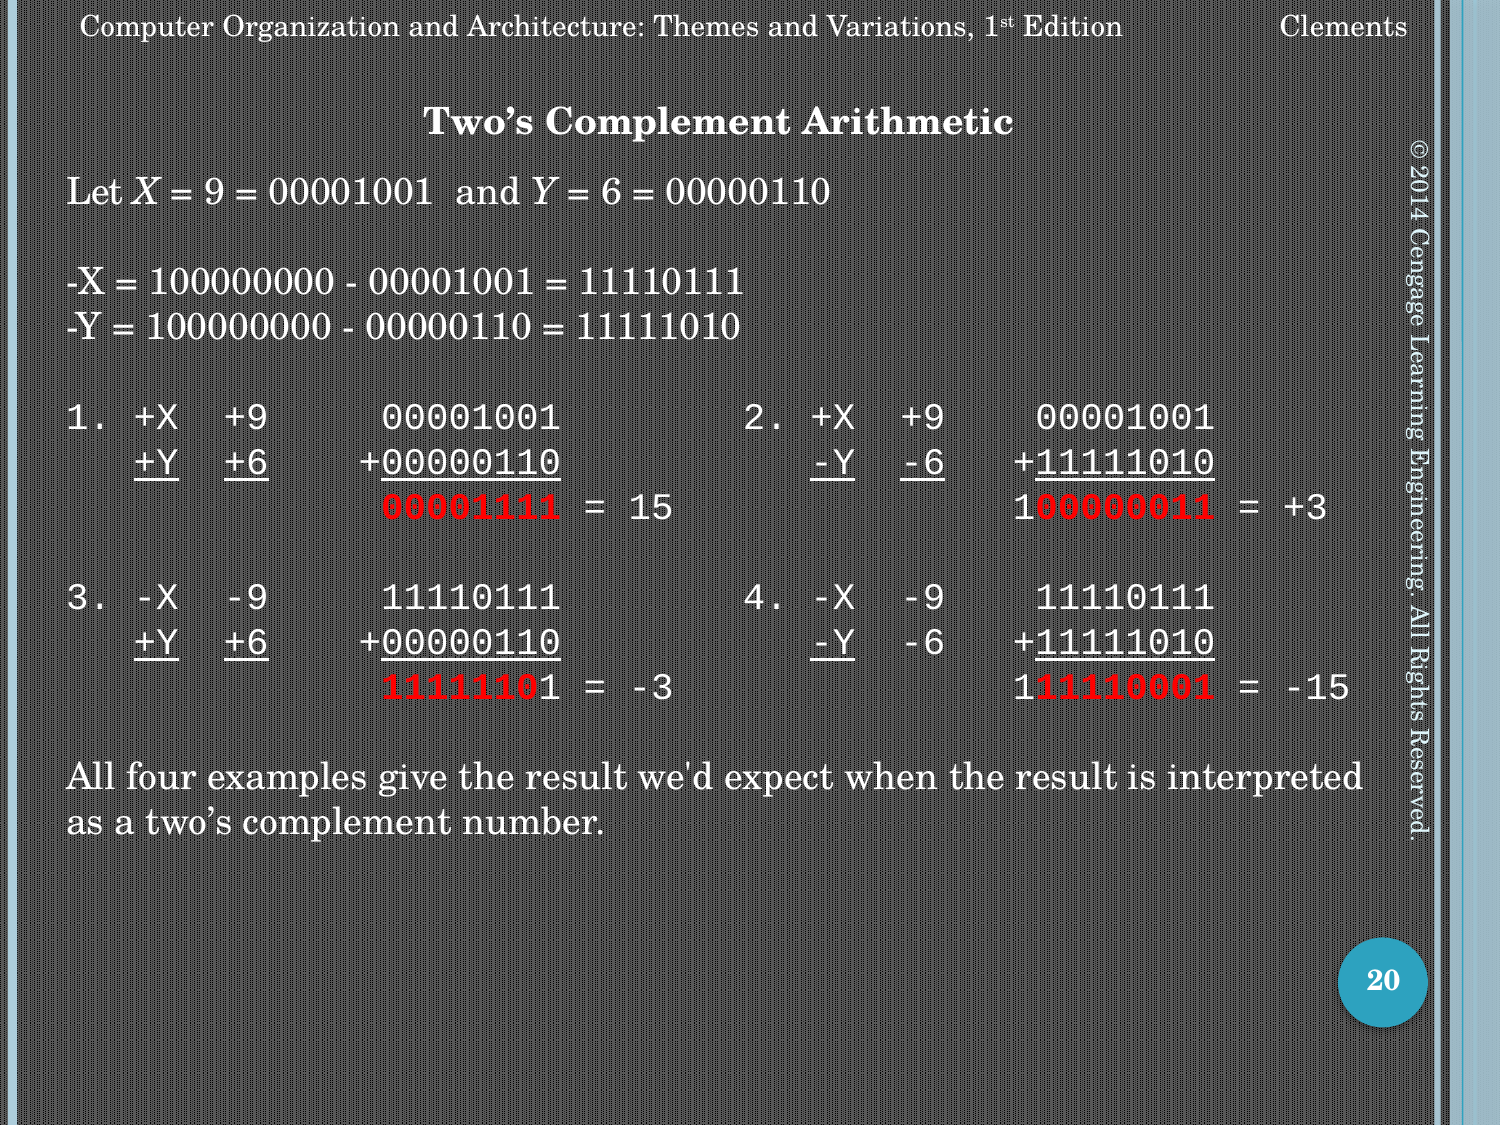

Two’s Complement Arithmetic

Let X = 9 = 00001001  and Y = 6 = 00000110

-X = 100000000 - 00001001 = 11110111
-Y = 100000000 - 00000110 = 11111010

1. +X  +9     00001001	2. +X  +9    00001001
   +Y  +6    +00000110	   -Y  -6   +11111010
              00001111 = 15	            100000011 = +3

3. -X  -9     11110111	4. -X  -9    11110111
   +Y  +6    +00000110	   -Y  -6   +11111010
              11111101 = -3	            111110001 = -15

All four examples give the result we'd expect when the result is interpreted as a two’s complement number.
© 2014 Cengage Learning Engineering. All Rights Reserved.
20